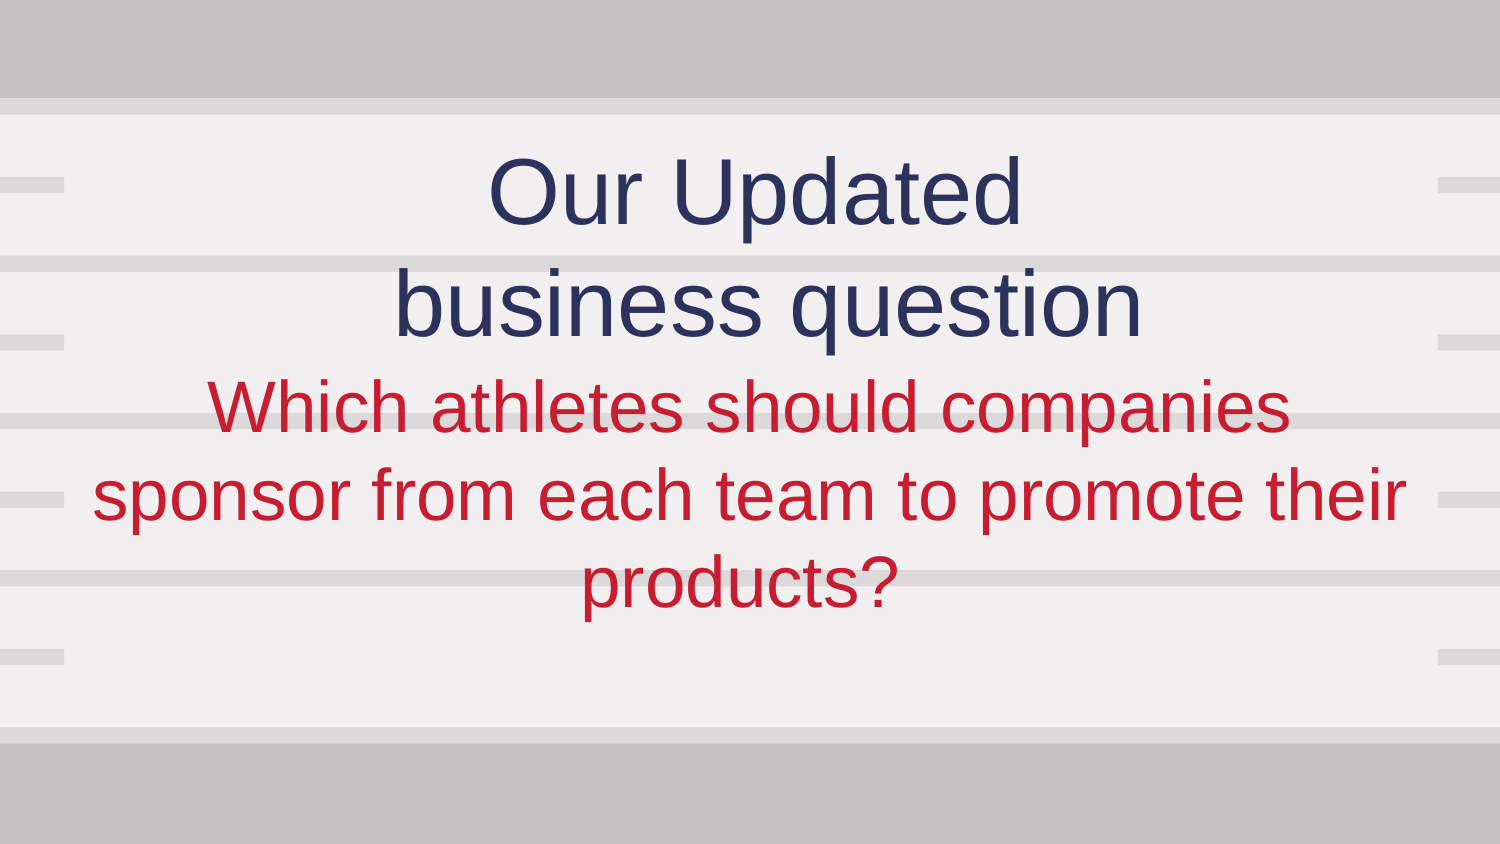

# Our Updated
business question
Which athletes should companies sponsor from each team to promote their products?